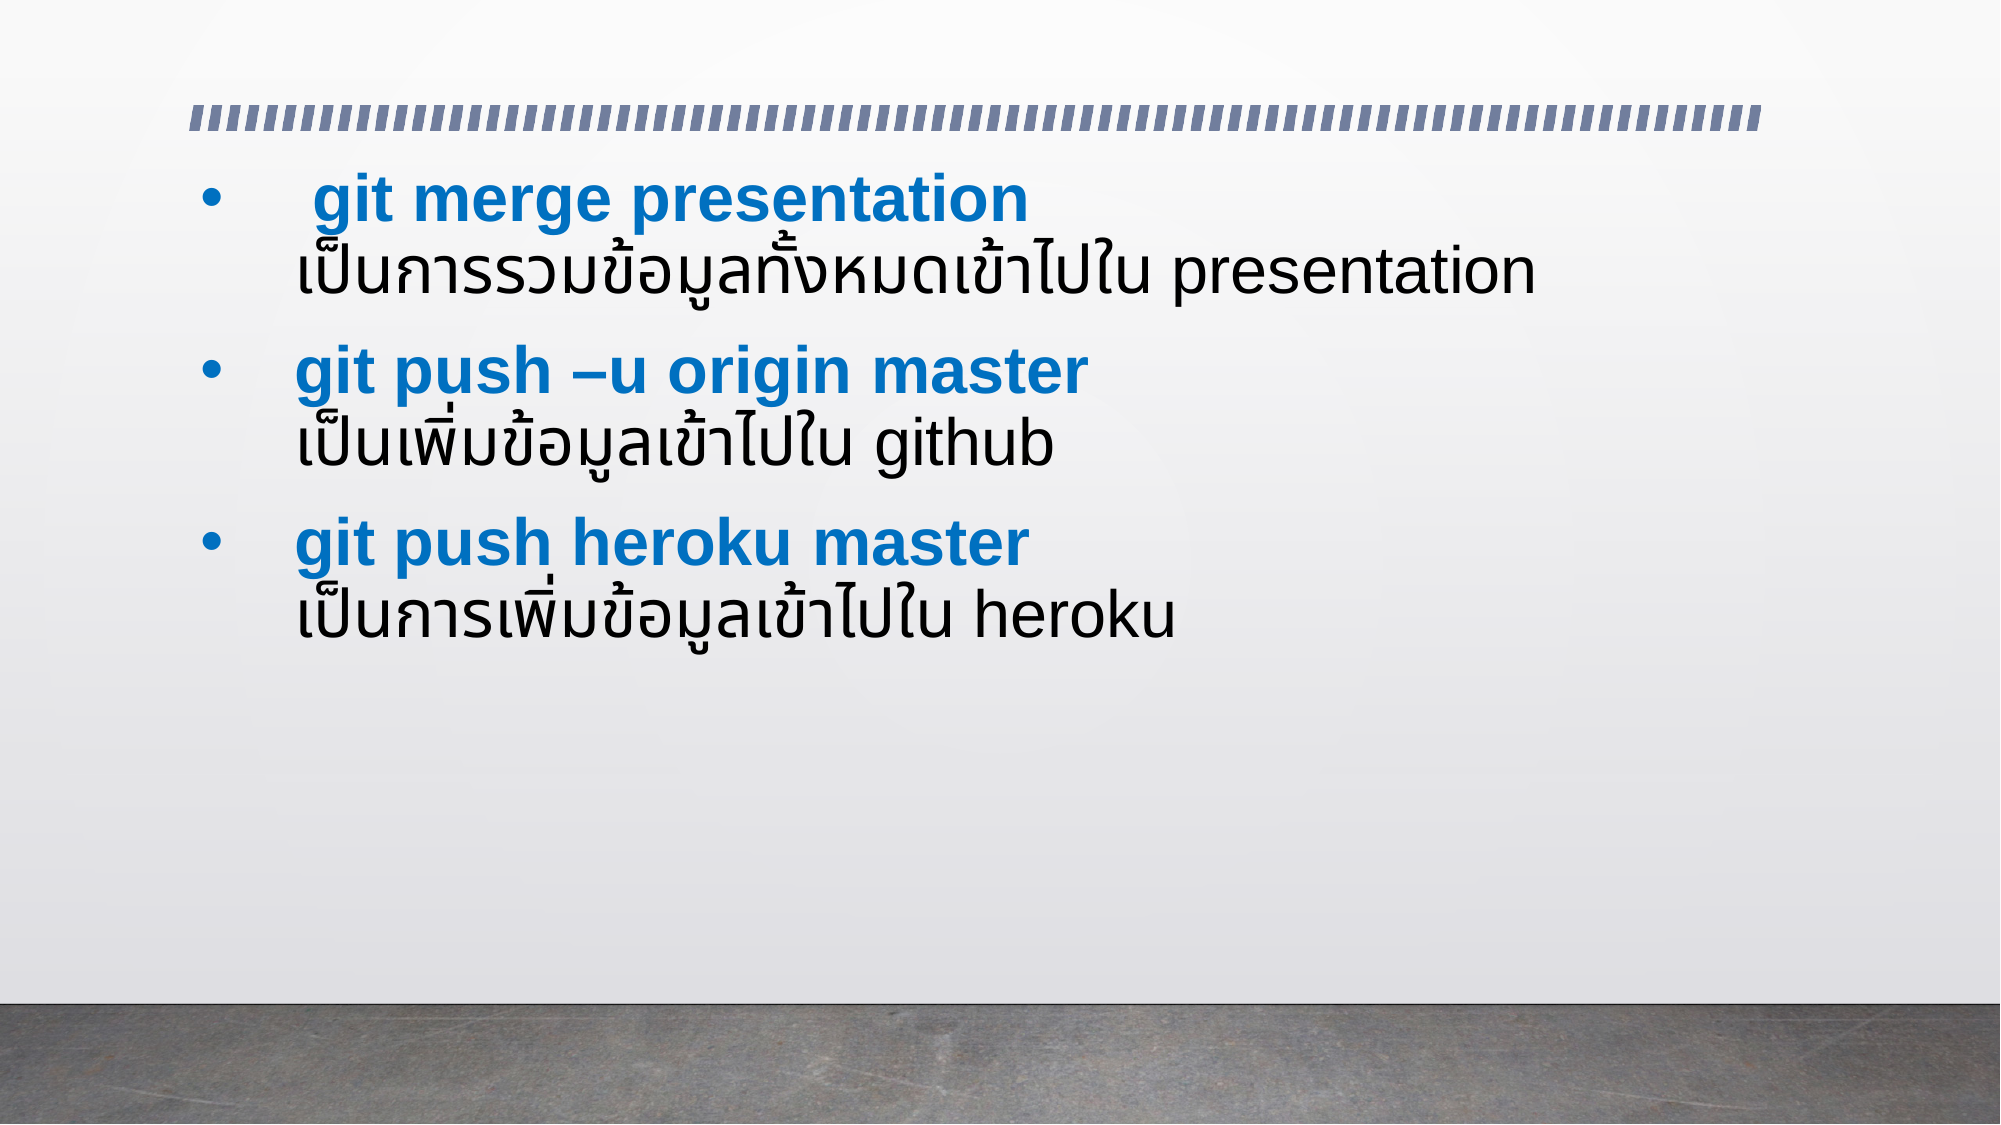

# git merge presentation เป็นการรวมข้อมูลทั้งหมดเข้าไปใน presentation
git push –u origin master
เป็นเพิ่มข้อมูลเข้าไปใน github
git push heroku master
เป็นการเพิ่มข้อมูลเข้าไปใน heroku